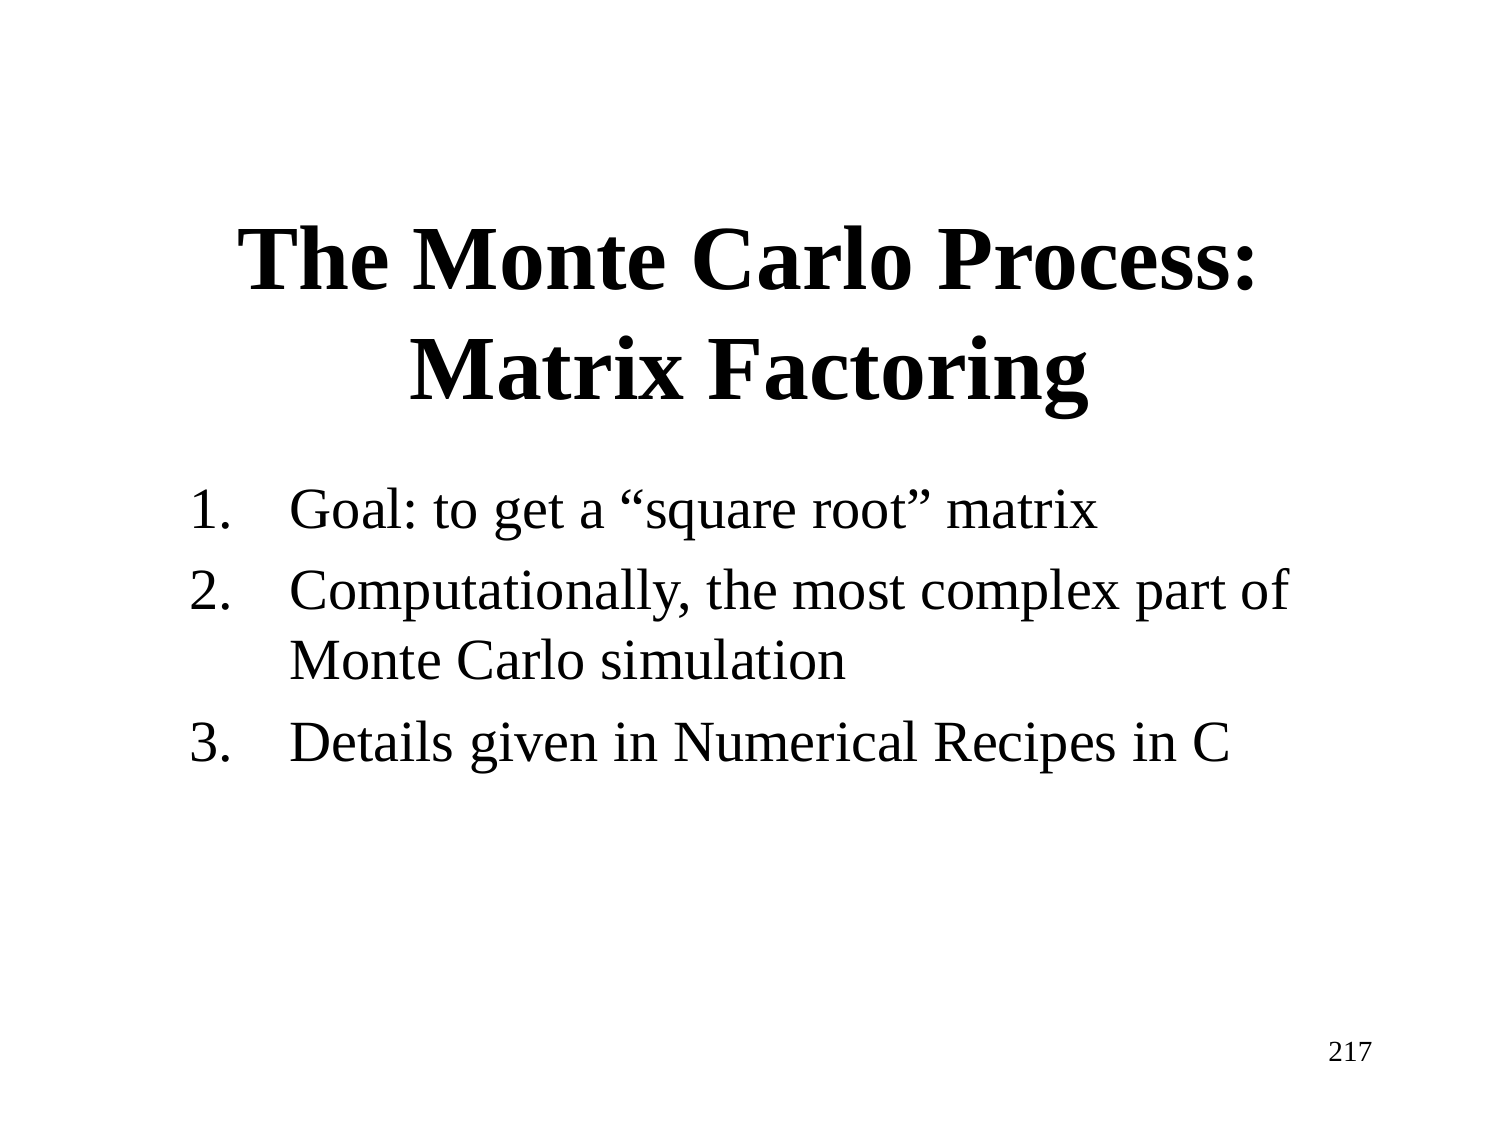

# The Monte Carlo Process: Matrix Factoring
Goal: to get a “square root” matrix
Computationally, the most complex part of Monte Carlo simulation
Details given in Numerical Recipes in C
217